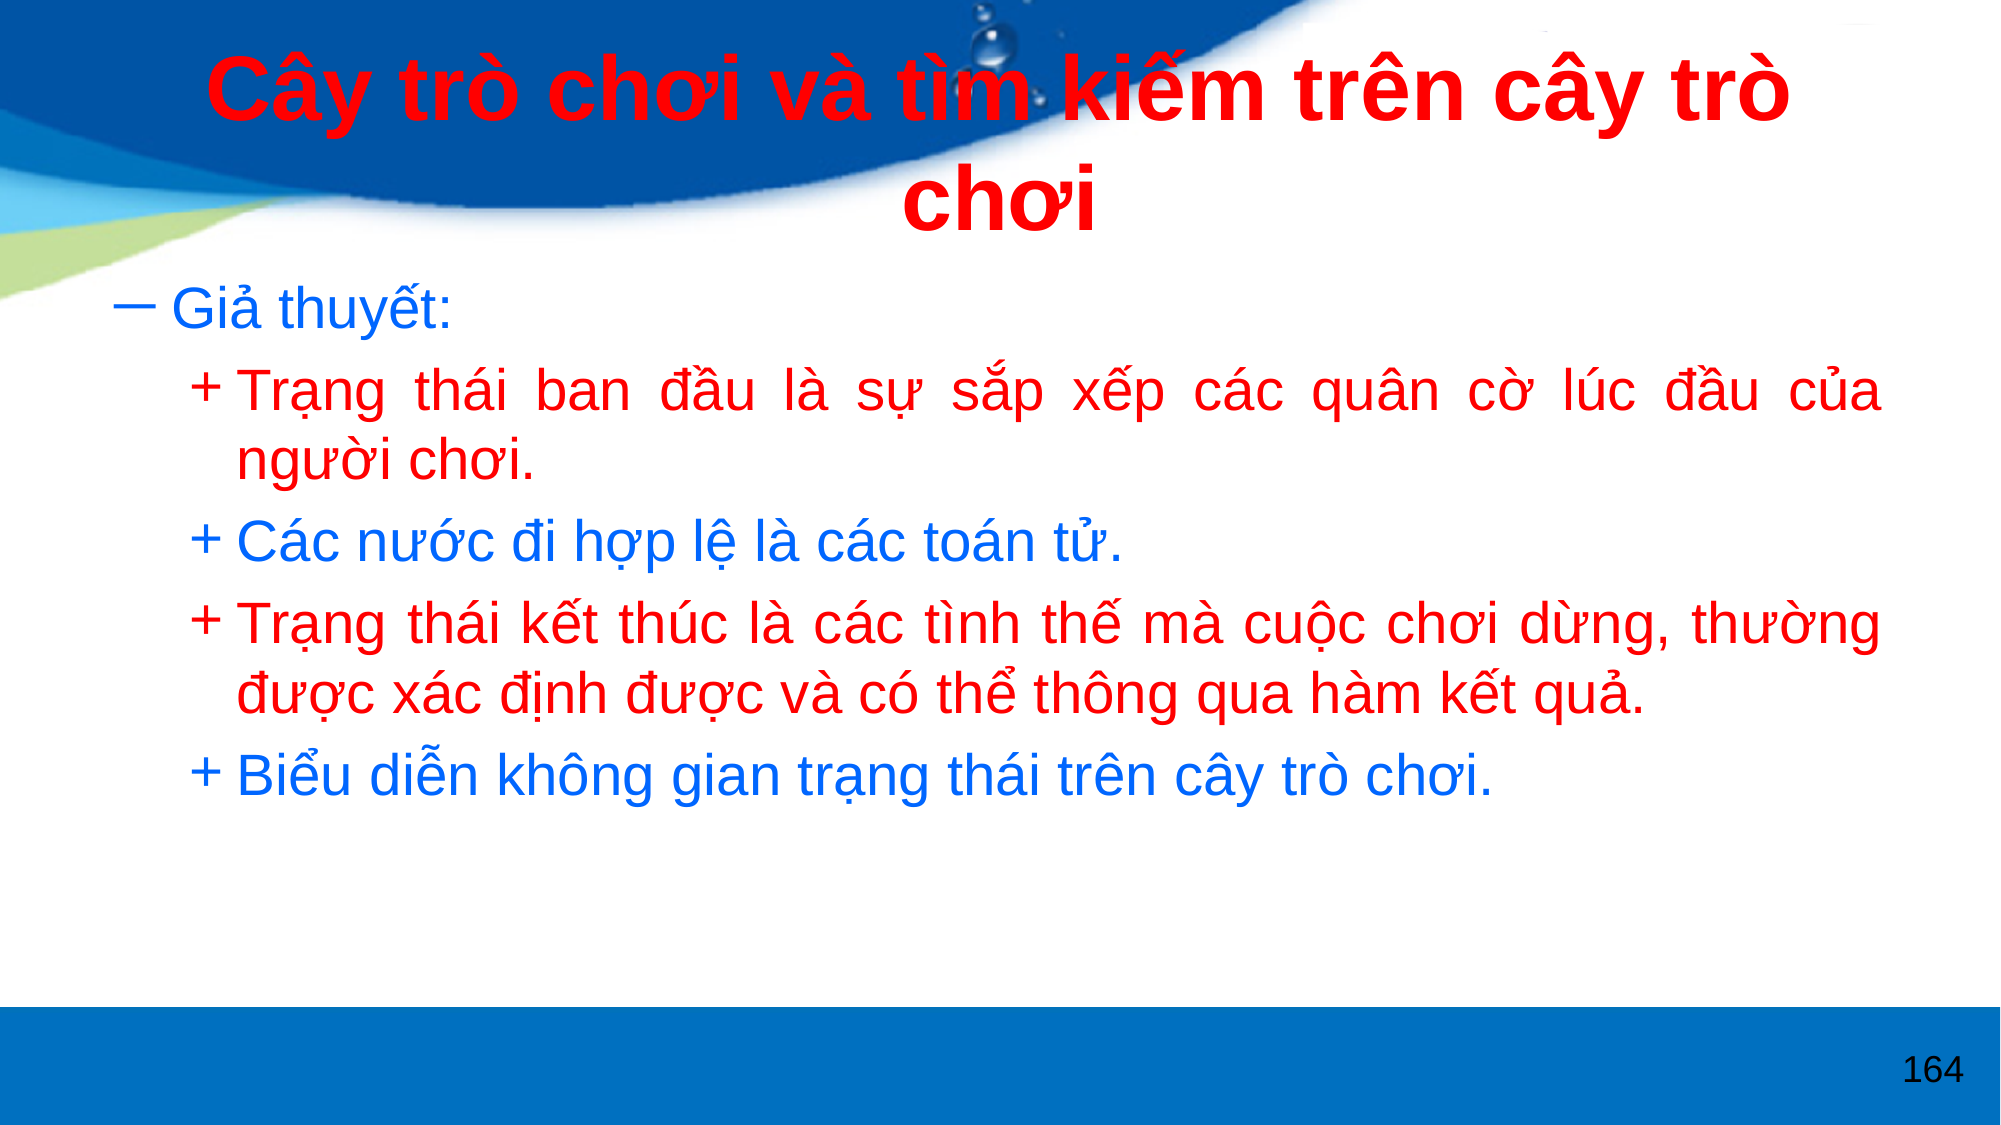

# Cây trò chơi và tìm kiếm trên cây trò chơi
Giả thuyết:
Trạng thái ban đầu là sự sắp xếp các quân cờ lúc đầu của người chơi.
Các nước đi hợp lệ là các toán tử.
Trạng thái kết thúc là các tình thế mà cuộc chơi dừng, thường được xác định được và có thể thông qua hàm kết quả.
Biểu diễn không gian trạng thái trên cây trò chơi.